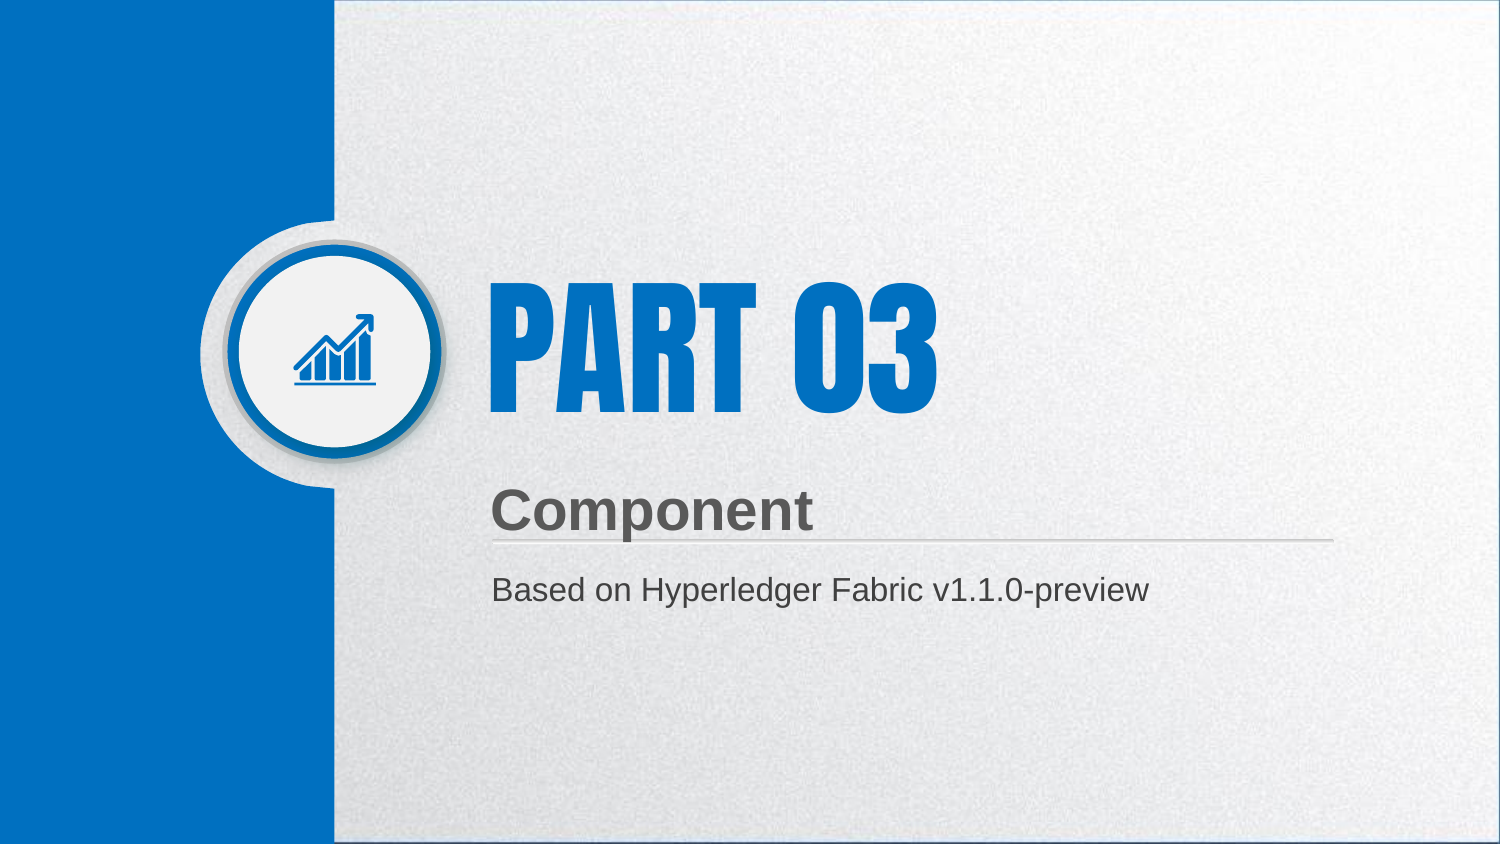

PART 03

Component

Based on Hyperledger Fabric v1.1.0-preview